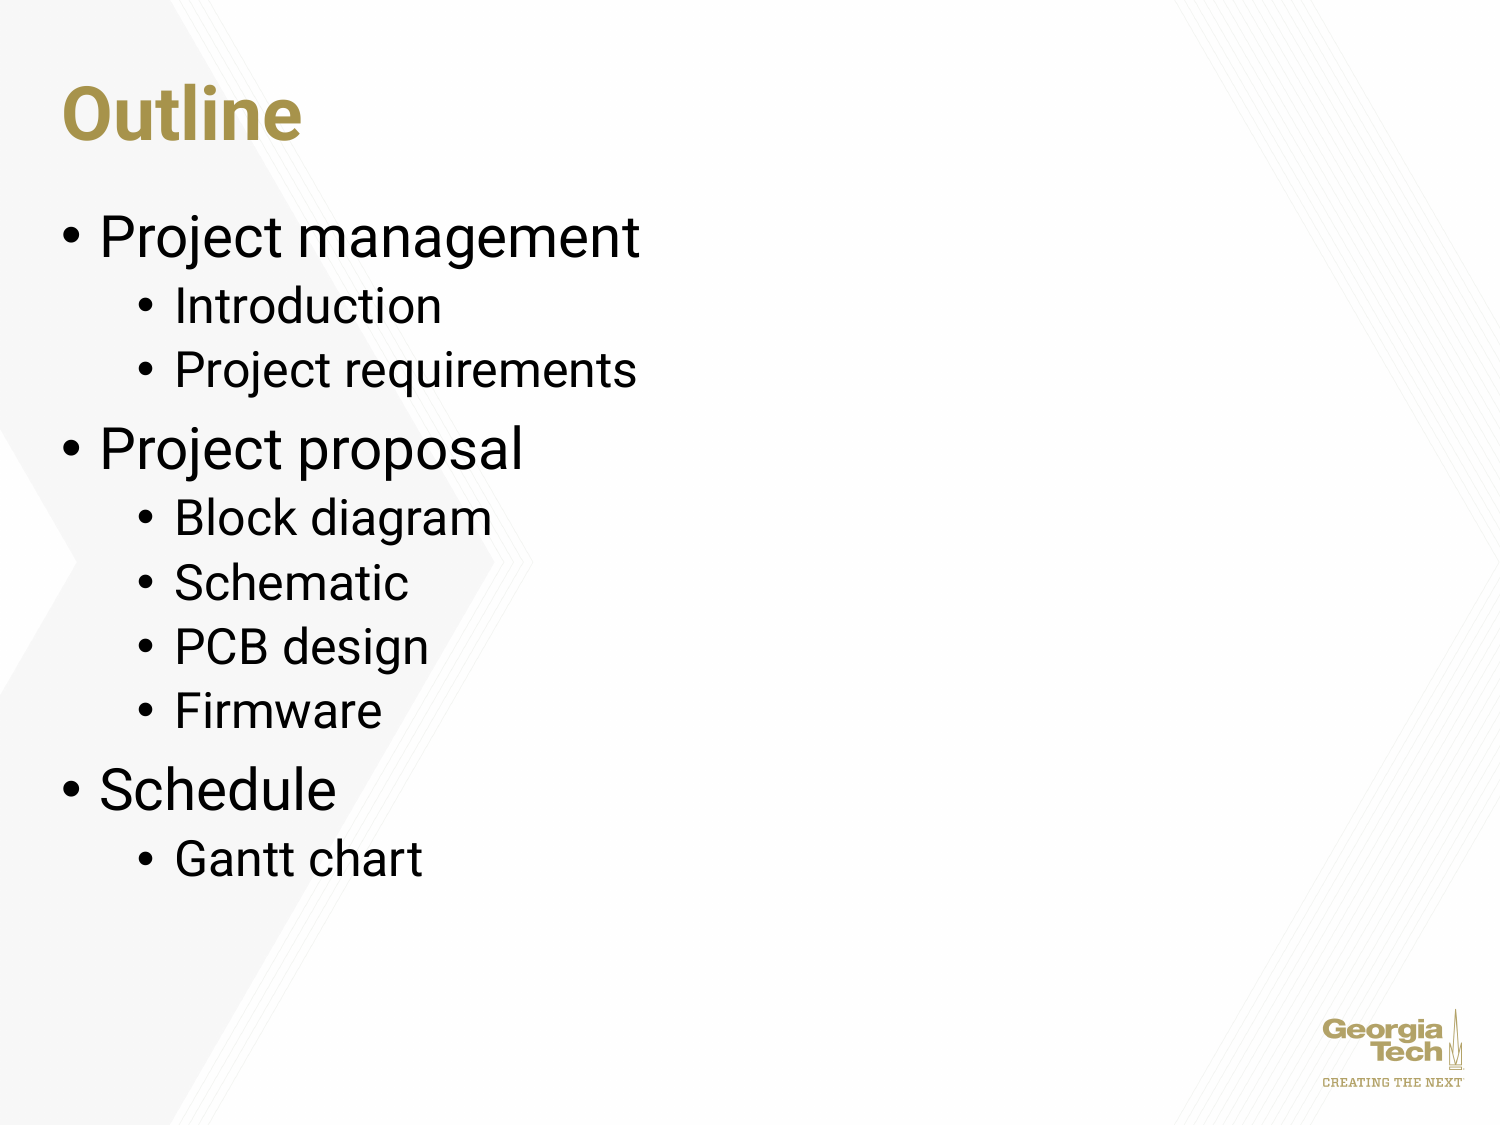

# Outline
Project management
Introduction
Project requirements
Project proposal
Block diagram
Schematic
PCB design
Firmware
Schedule
Gantt chart